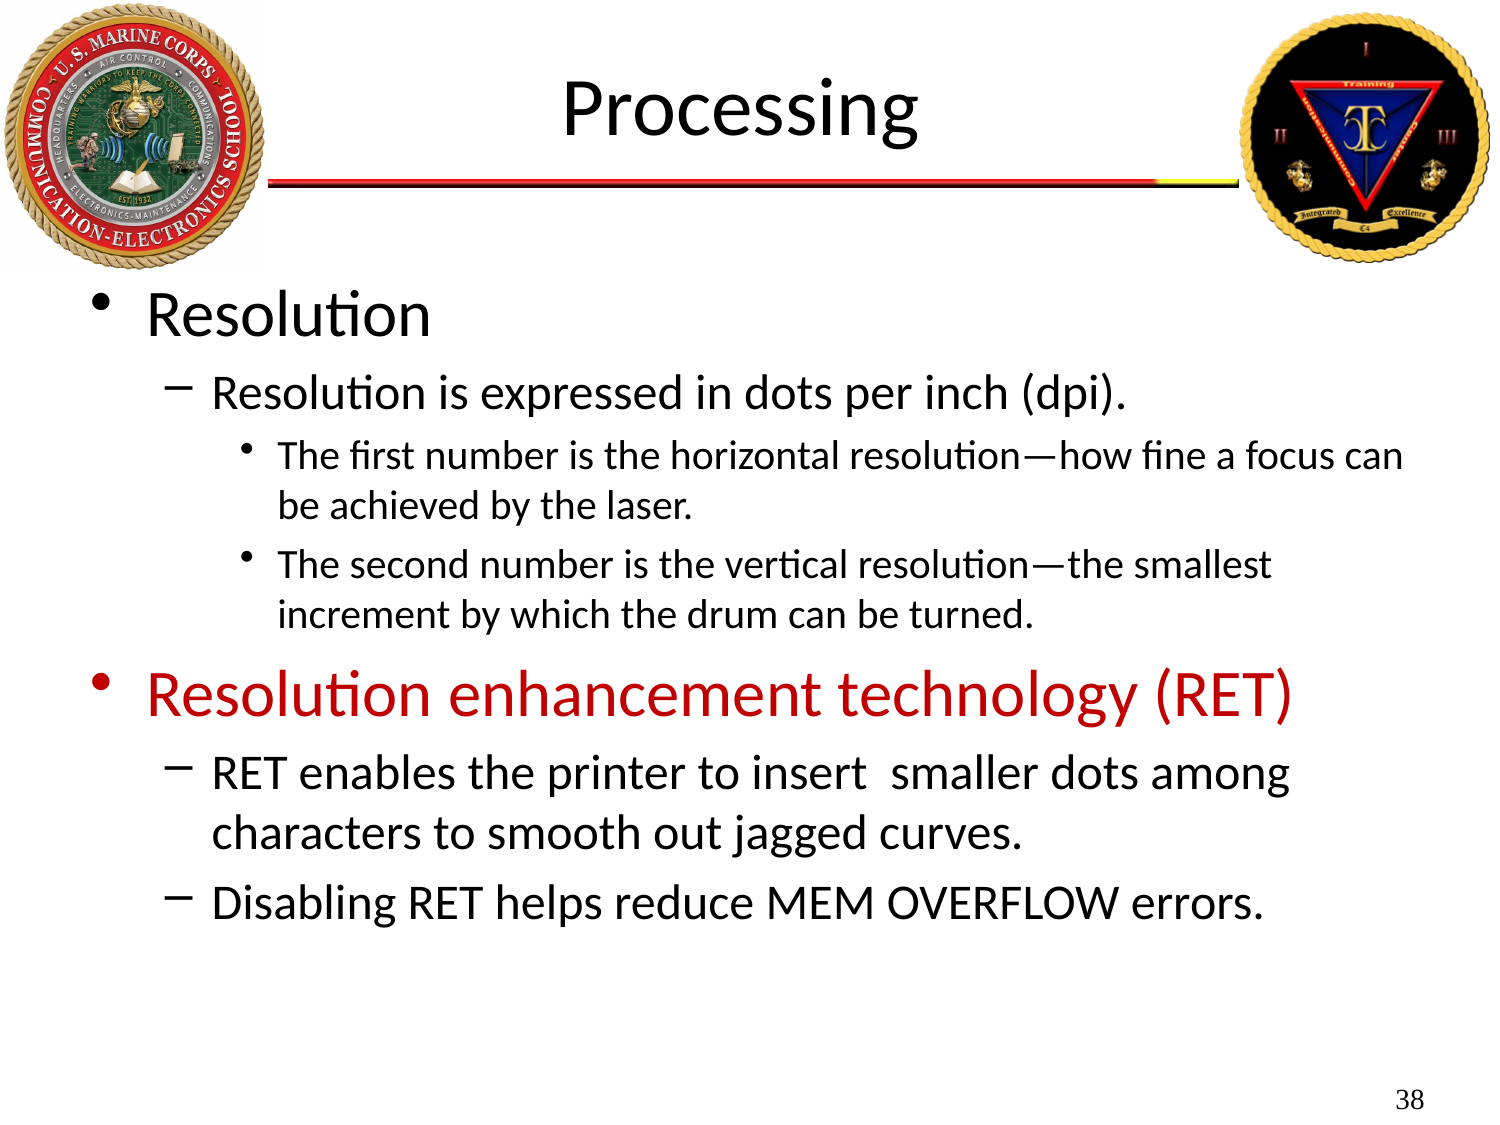

# Processing
Resolution
Resolution is expressed in dots per inch (dpi).
The first number is the horizontal resolution—how fine a focus can be achieved by the laser.
The second number is the vertical resolution—the smallest increment by which the drum can be turned.
Resolution enhancement technology (RET)
RET enables the printer to insert  smaller dots among characters to smooth out jagged curves.
Disabling RET helps reduce MEM OVERFLOW errors.